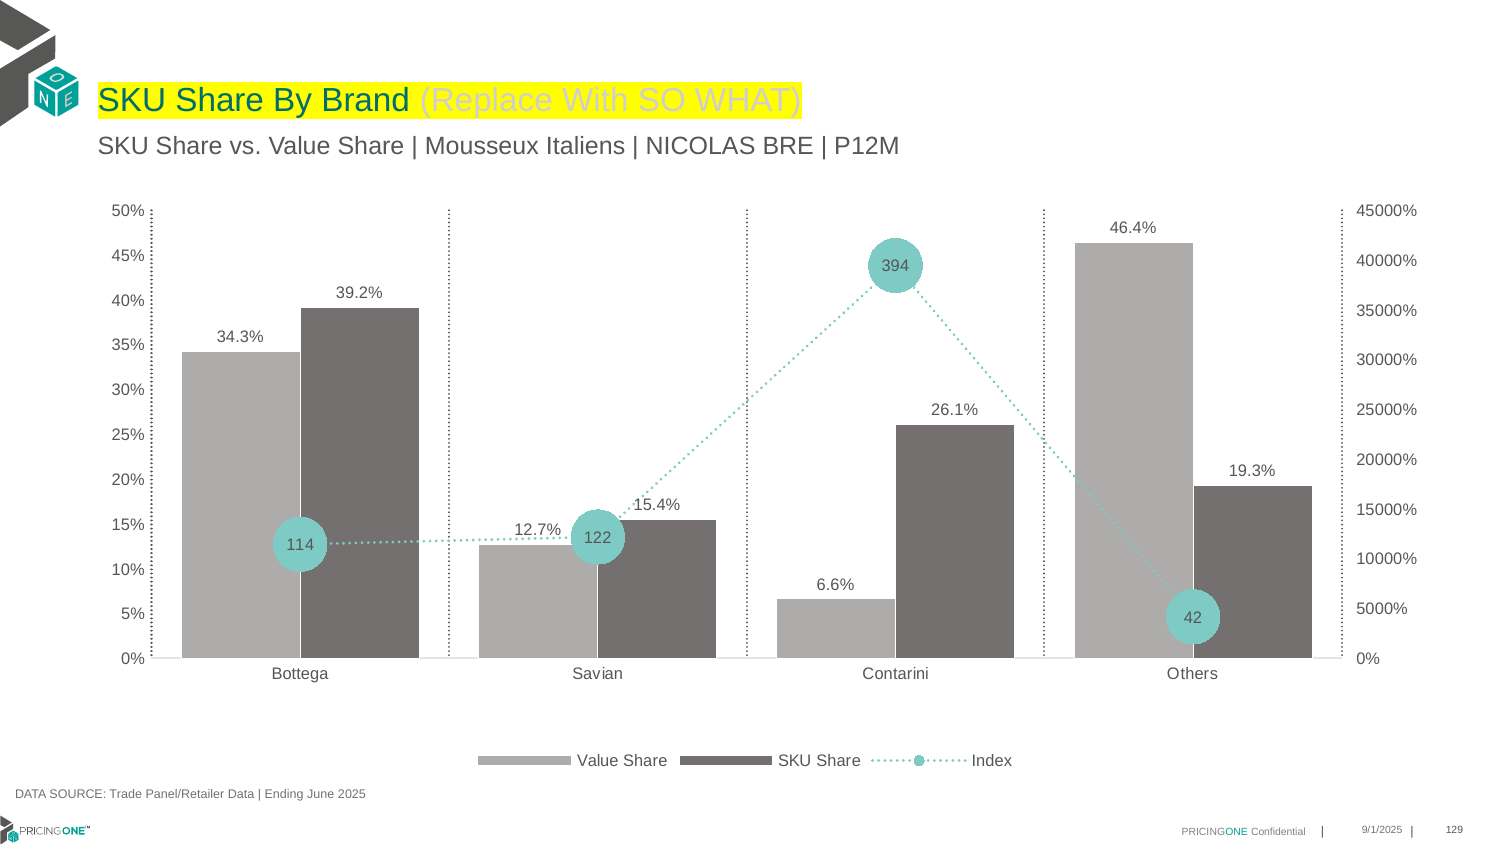

# SKU Share By Brand (Replace With SO WHAT)
SKU Share vs. Value Share | Mousseux Italiens | NICOLAS BRE | P12M

### Chart

| Category | Value Share | SKU Share | Index |
|---|---|---|---|
| Bottega | 0.3426954154603984 | 0.39189189189189183 | 114.35574396739443 |
| Savian | 0.12682020481355052 | 0.1544401544401544 | 121.77882433419059 |
| Contarini | 0.0660674934105345 | 0.26061776061776054 | 394.4719969899825 |
| Others | 0.4644168863155166 | 0.193050193050193 | 41.568297522893715 |
DATA SOURCE: Trade Panel/Retailer Data | Ending June 2025

9/1/2025
129